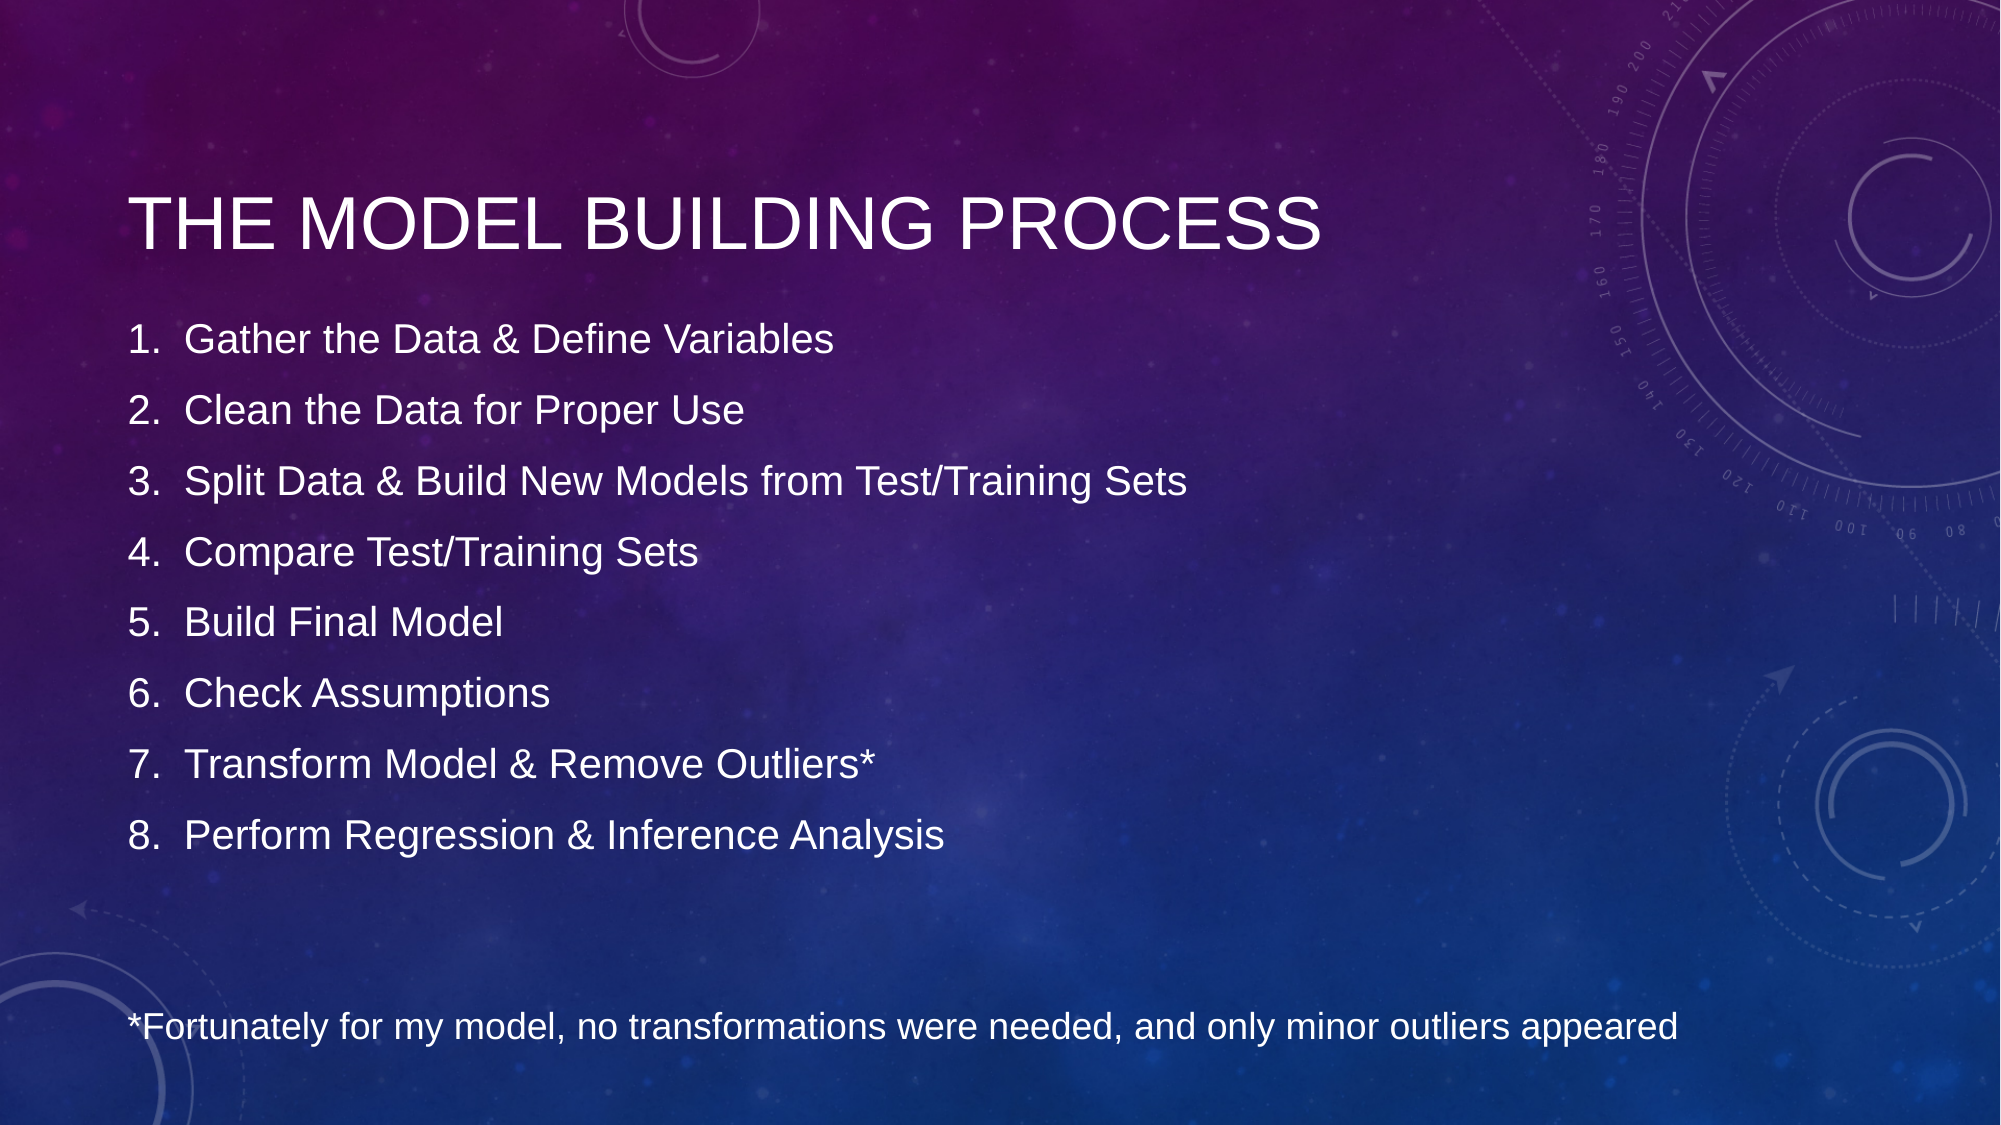

# The Model building Process
Gather the Data & Define Variables
Clean the Data for Proper Use
Split Data & Build New Models from Test/Training Sets
Compare Test/Training Sets
Build Final Model
Check Assumptions
Transform Model & Remove Outliers*
Perform Regression & Inference Analysis

*Fortunately for my model, no transformations were needed, and only minor outliers appeared